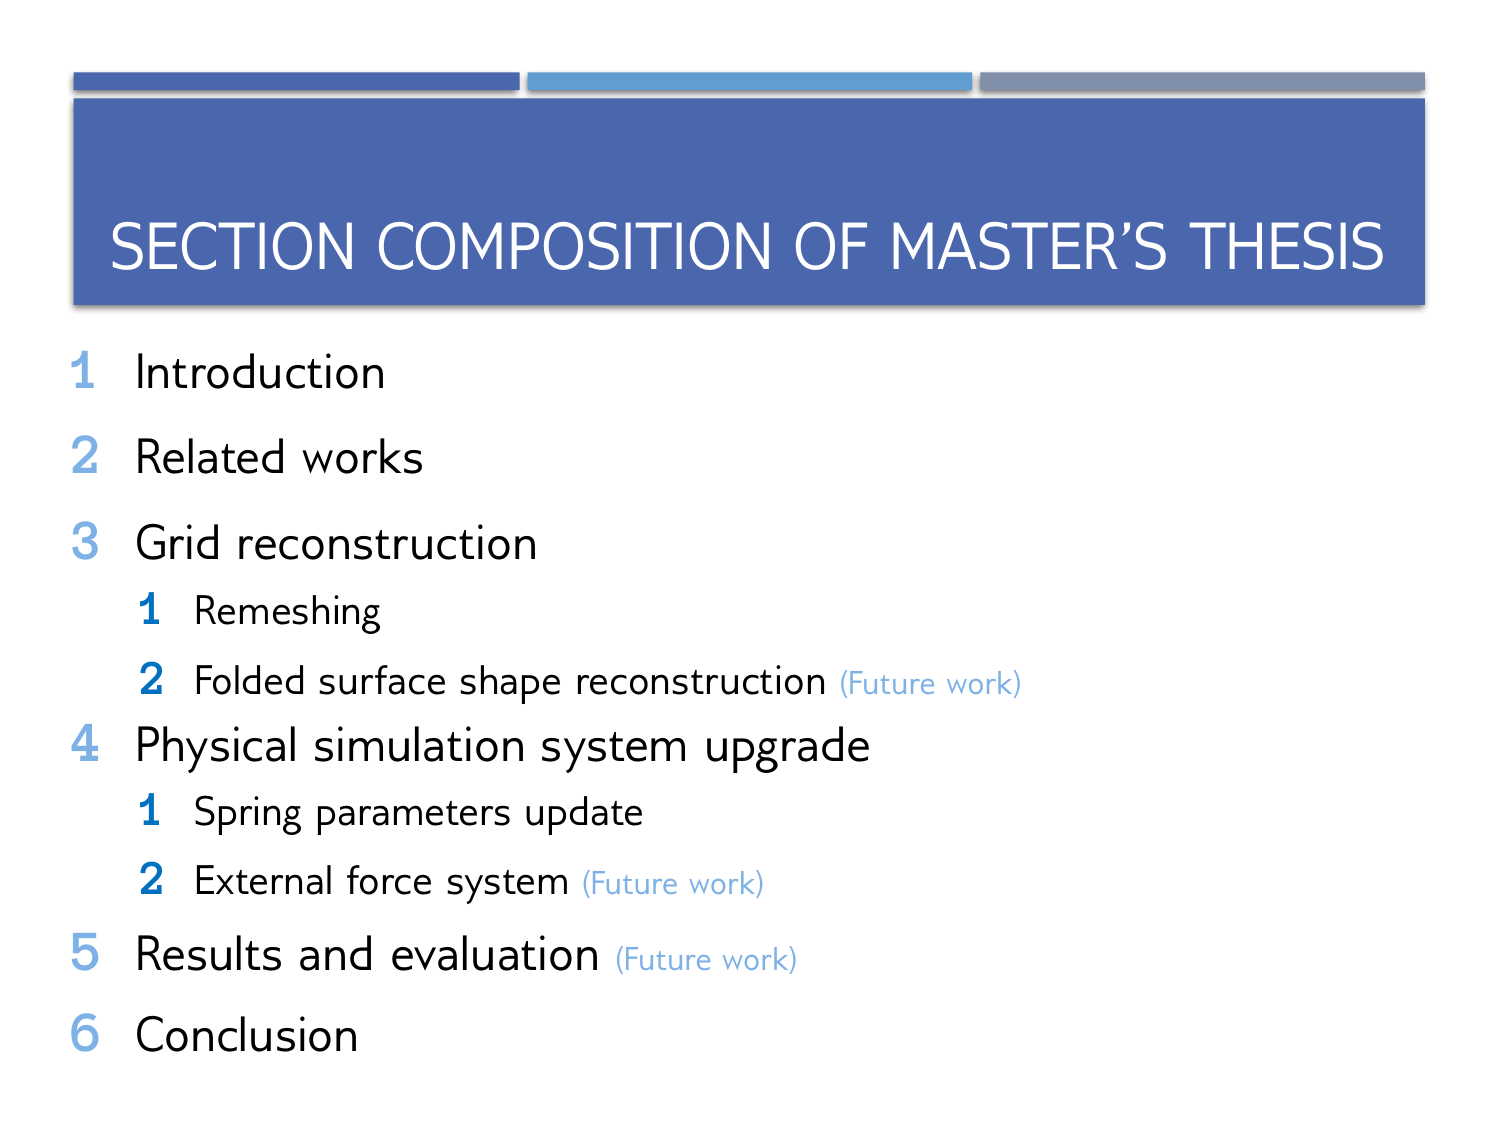

# Section Composition of Master’s Thesis
1 Introduction
2 Related works
3 Grid reconstruction
1 Remeshing
2 Folded surface shape reconstruction (Future work)
4 Physical simulation system upgrade
1 Spring parameters update
2 External force system (Future work)
5 Results and evaluation (Future work)
6 Conclusion